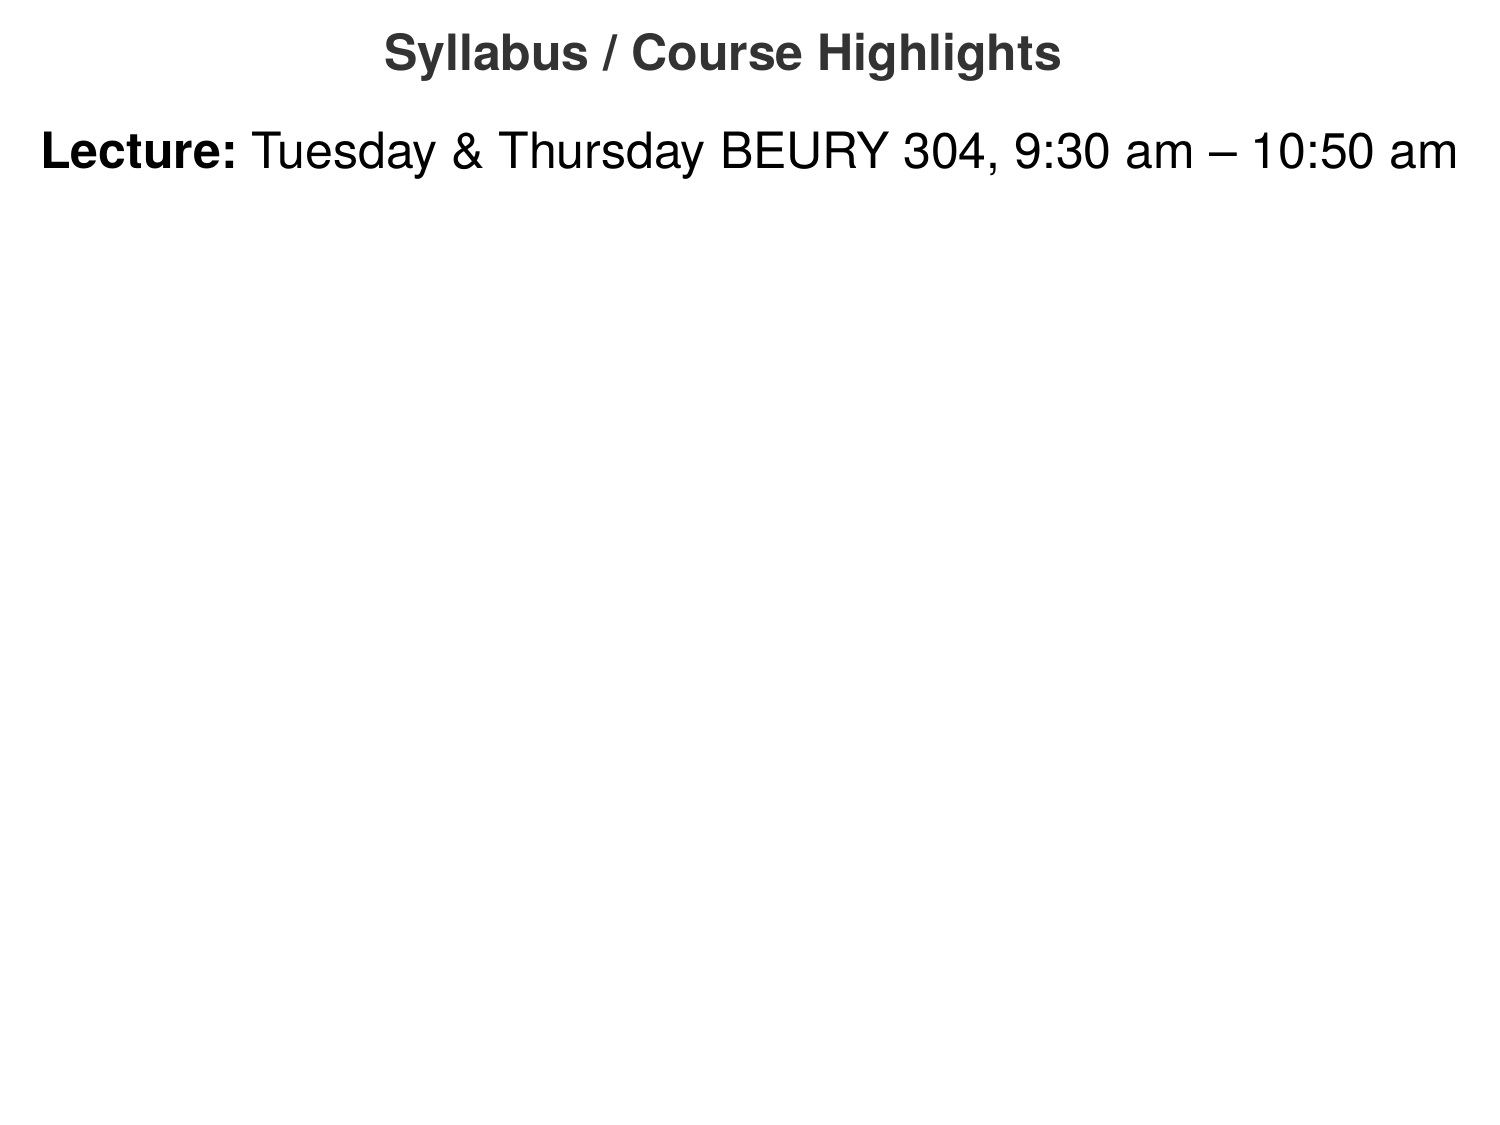

Syllabus / Course Highlights
Lecture: Tuesday & Thursday BEURY 304, 9:30 am – 10:50 am